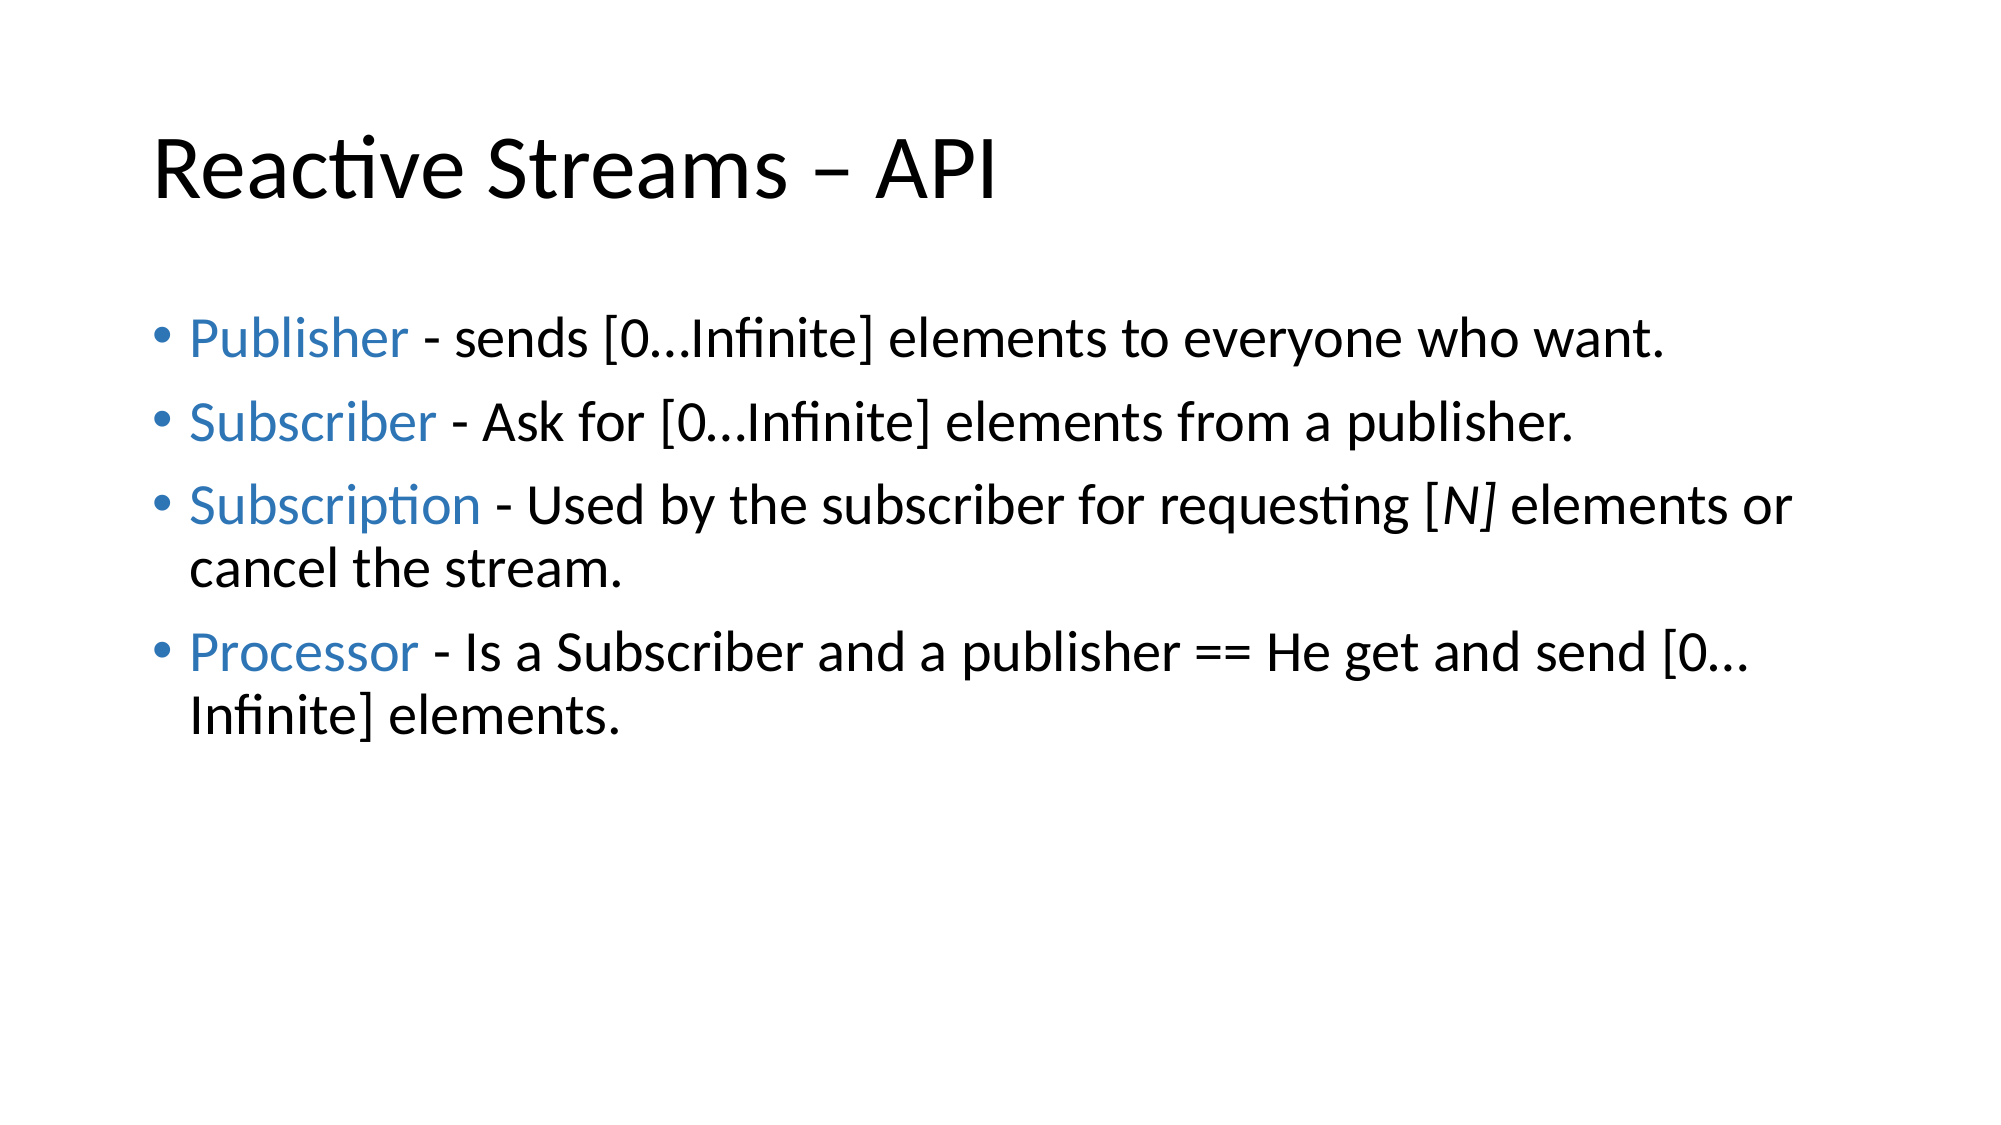

# Reactive Streams – API
Publisher - sends [0…Infinite] elements to everyone who want.
Subscriber - Ask for [0…Infinite] elements from a publisher.
Subscription - Used by the subscriber for requesting [N] elements or cancel the stream.
Processor - Is a Subscriber and a publisher == He get and send [0…Infinite] elements.